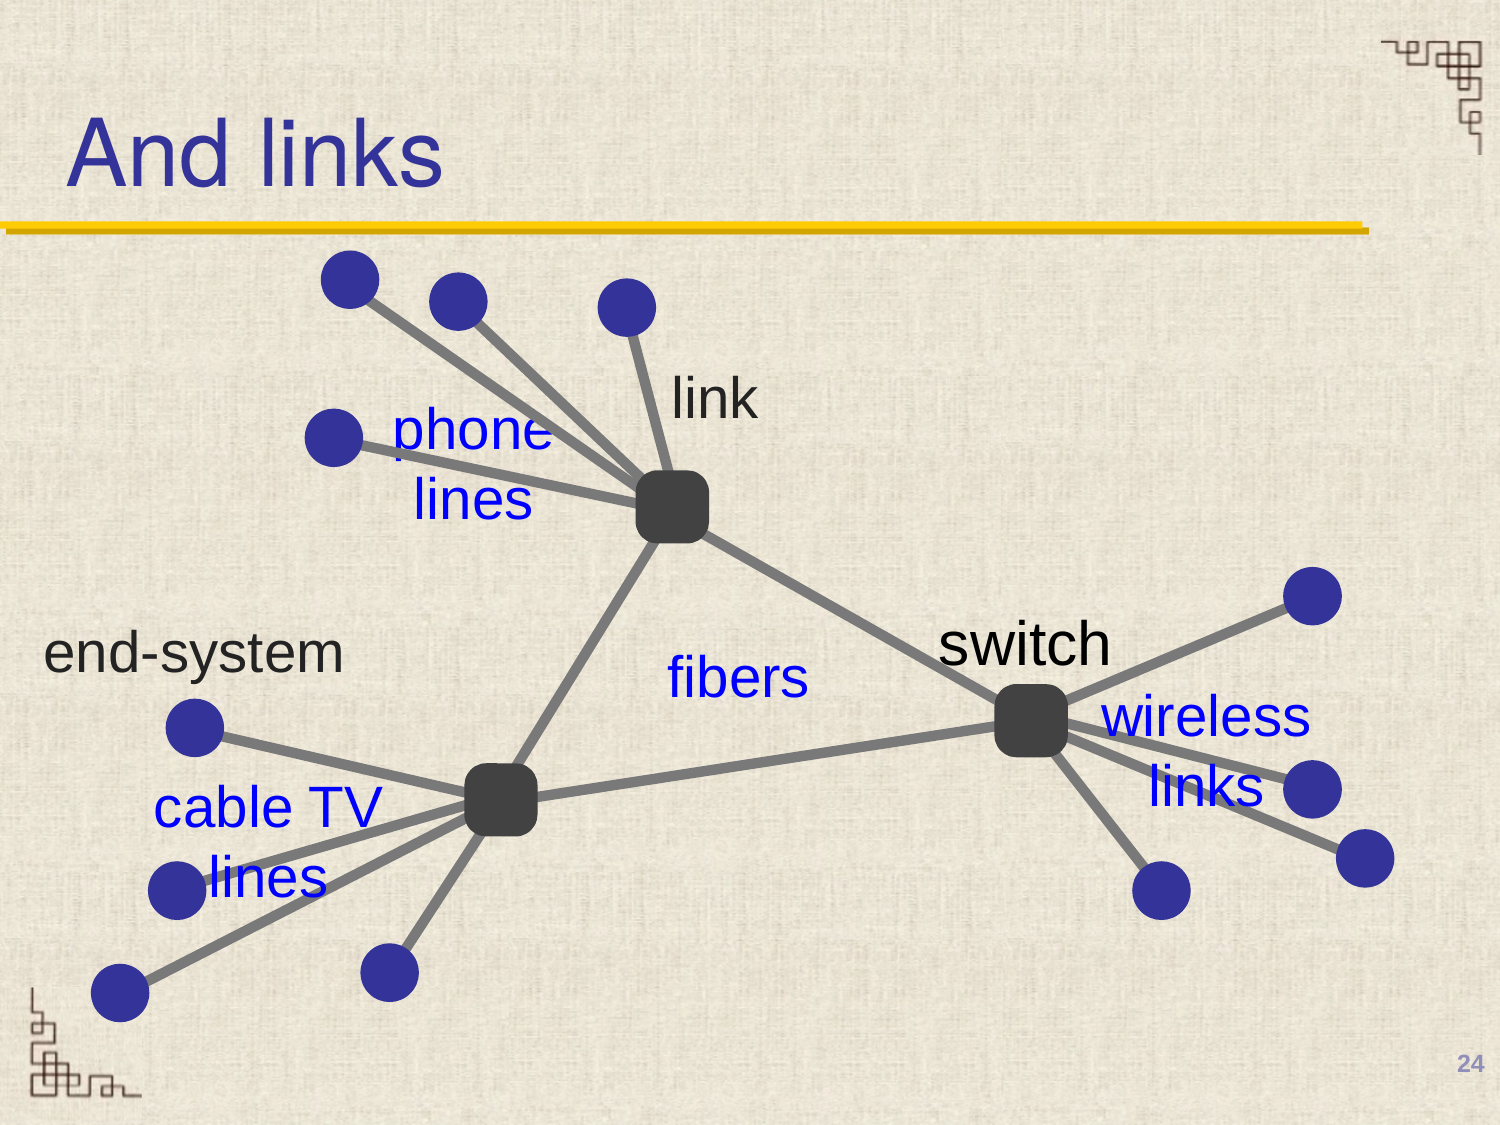

# And links

link
phone lines

switch

end-system
fibers
wireless links

cable TV lines

24